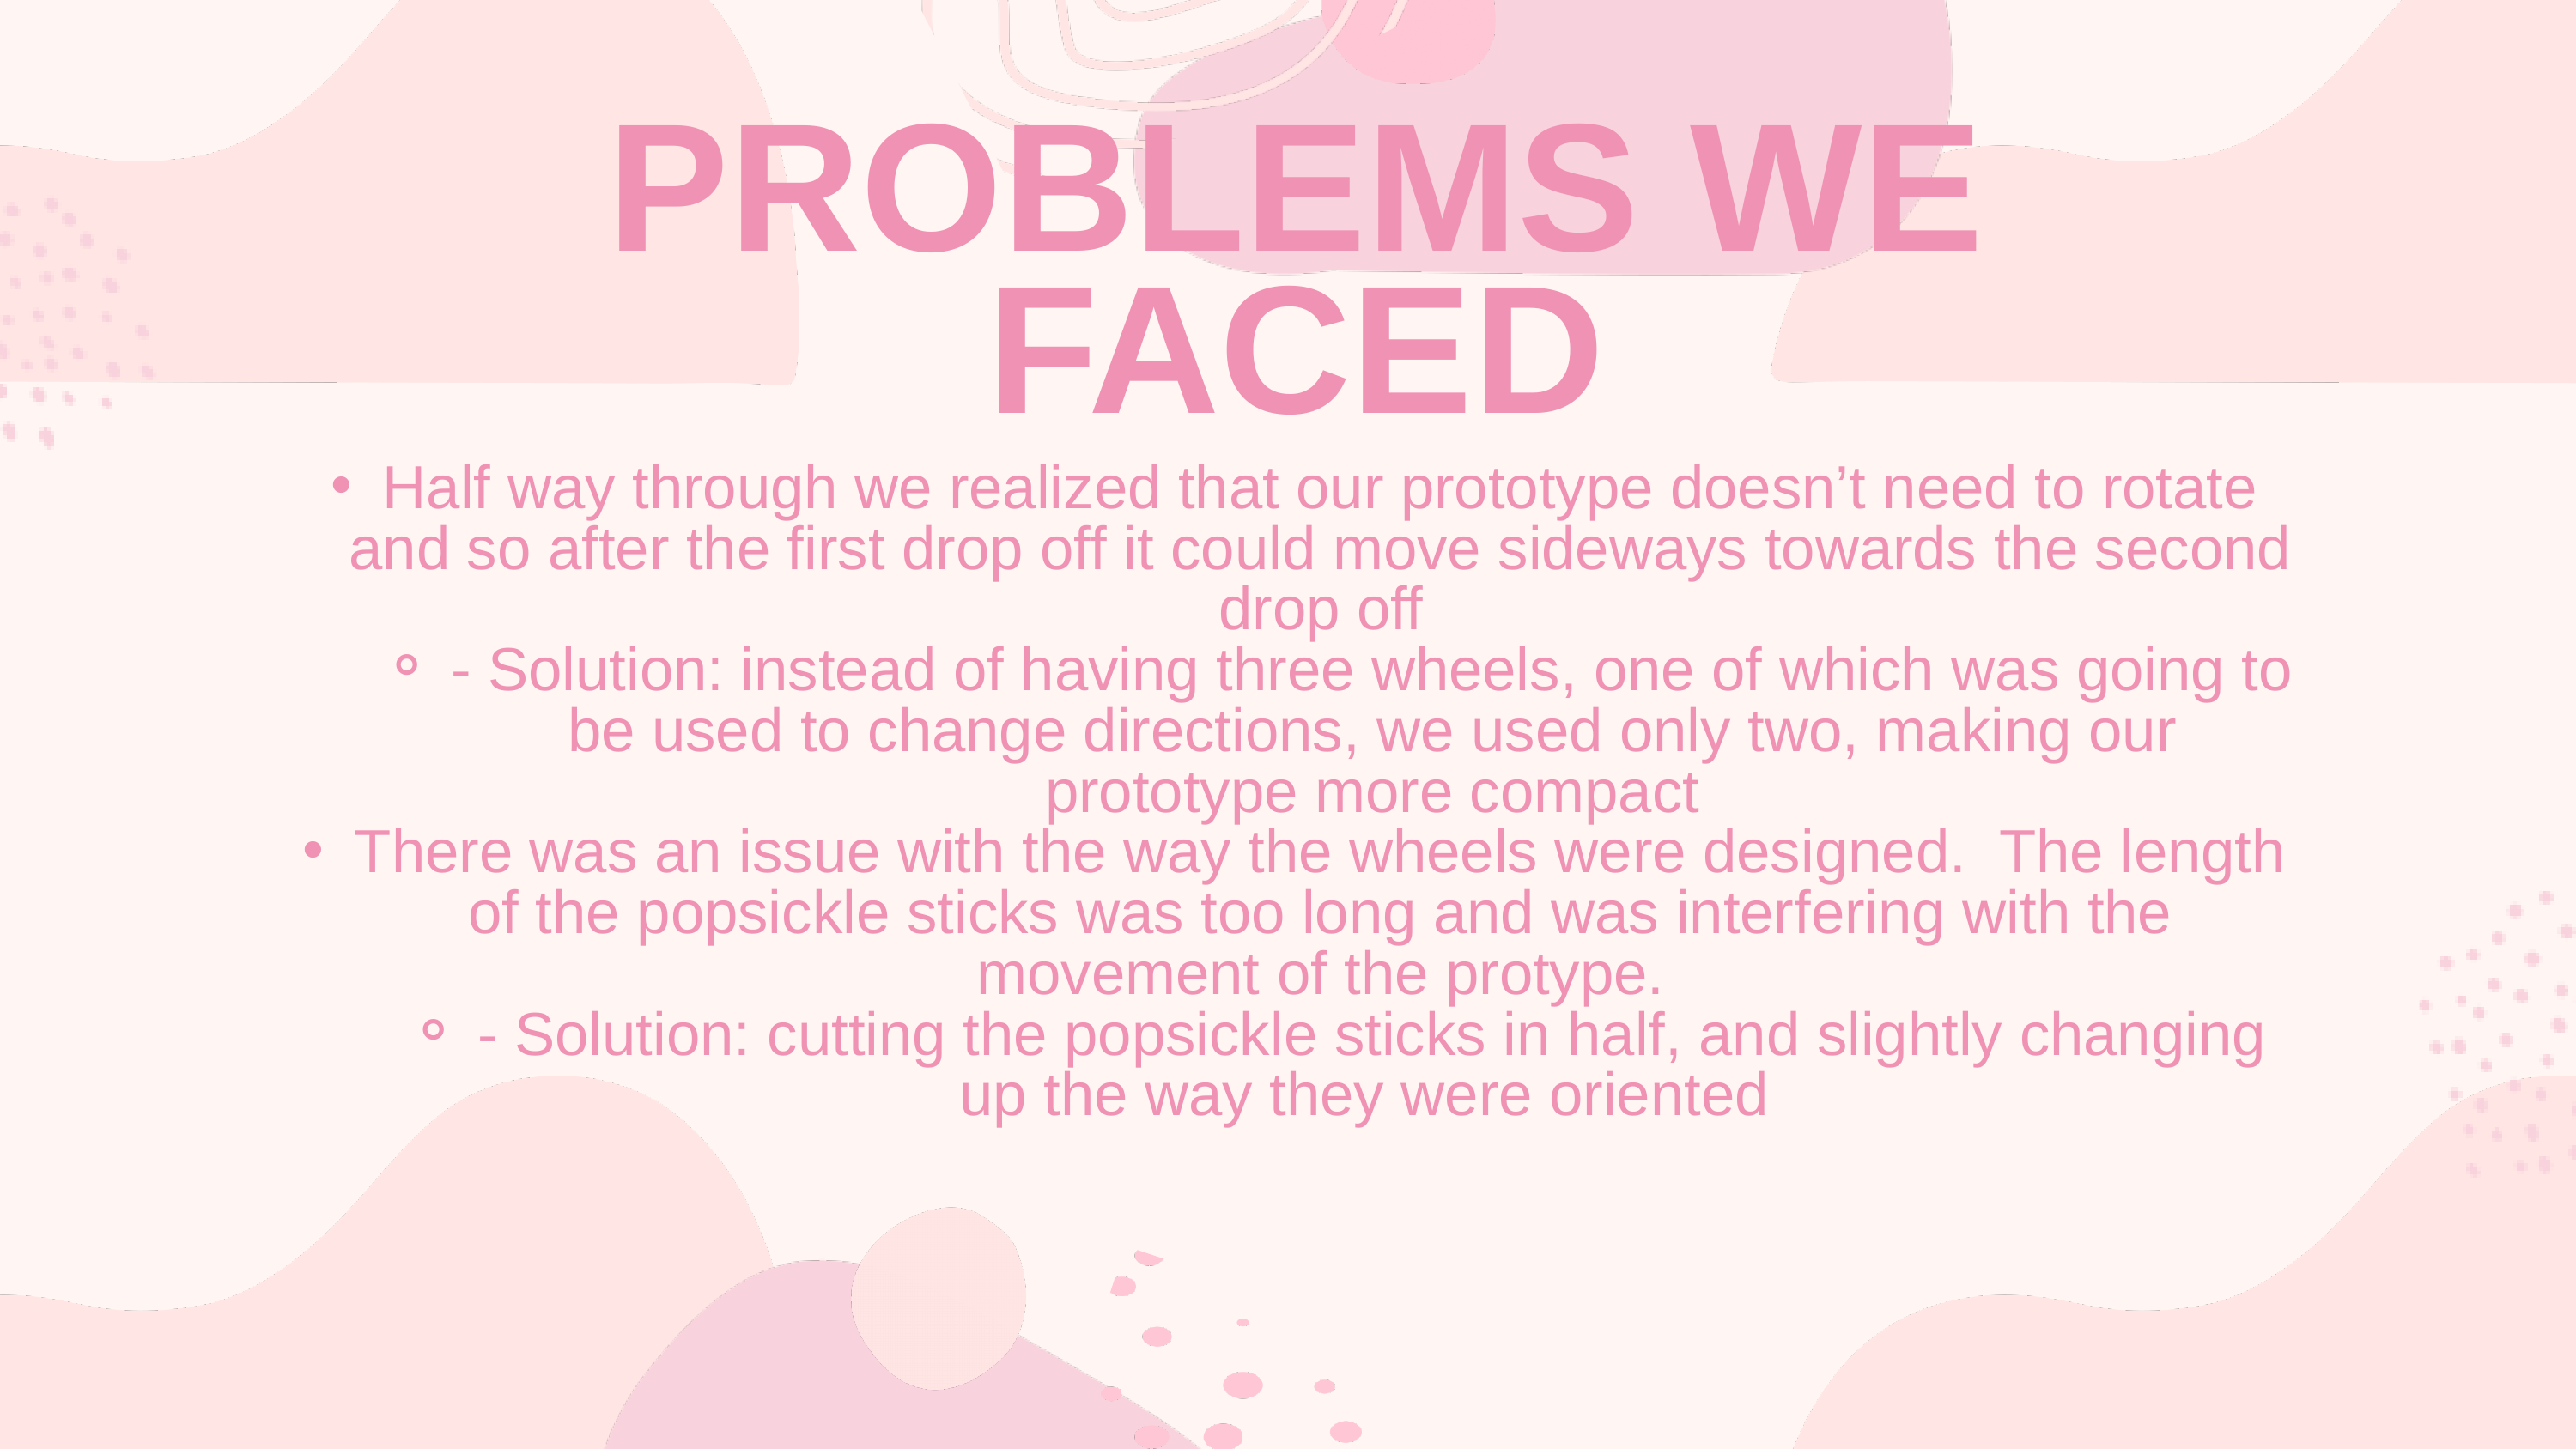

PROBLEMS WE FACED

Half way through we realized that our prototype doesn’t need to rotate and so after the first drop off it could move sideways towards the second drop off
- Solution: instead of having three wheels, one of which was going to be used to change directions, we used only two, making our prototype more compact
There was an issue with the way the wheels were designed.  The length of the popsickle sticks was too long and was interfering with the movement of the protype.
- Solution: cutting the popsickle sticks in half, and slightly changing up the way they were oriented